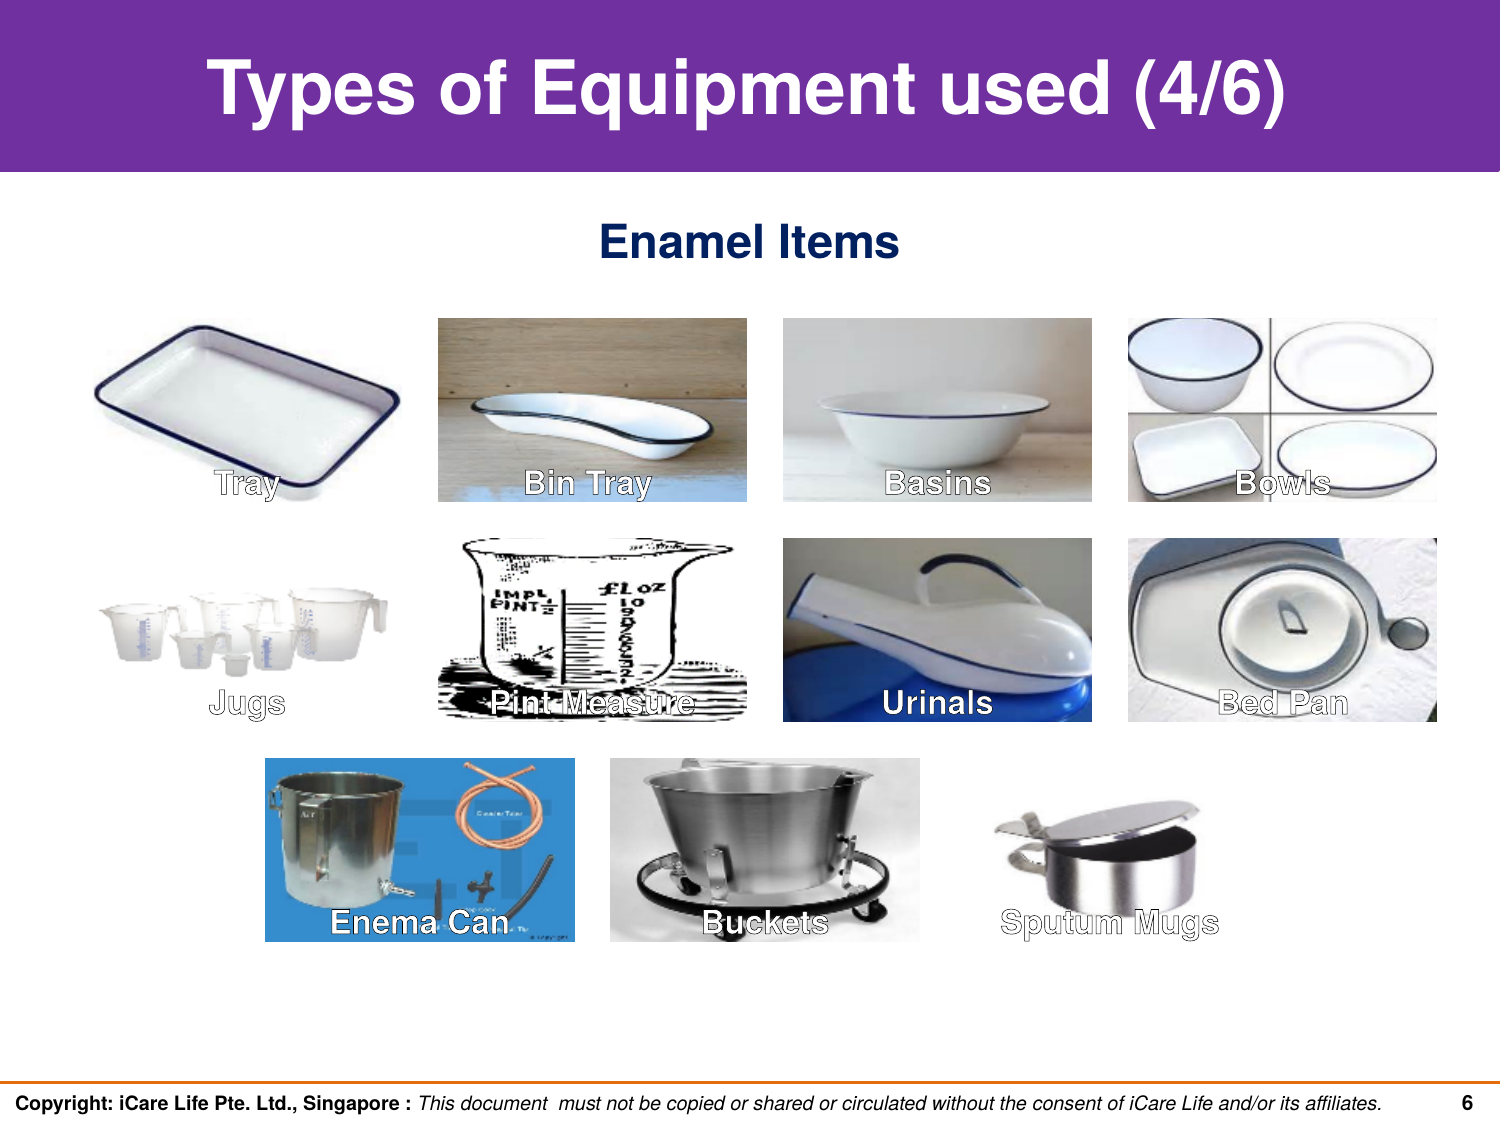

Learning outcomes
Types of Equipment used (4/6)
Enamel Items

Tray

Bin Tray

Basins

Bowls

Jugs

Pint Measure

Urinals

Bed Pan

Enema Can

Buckets

Sputum Mugs
6